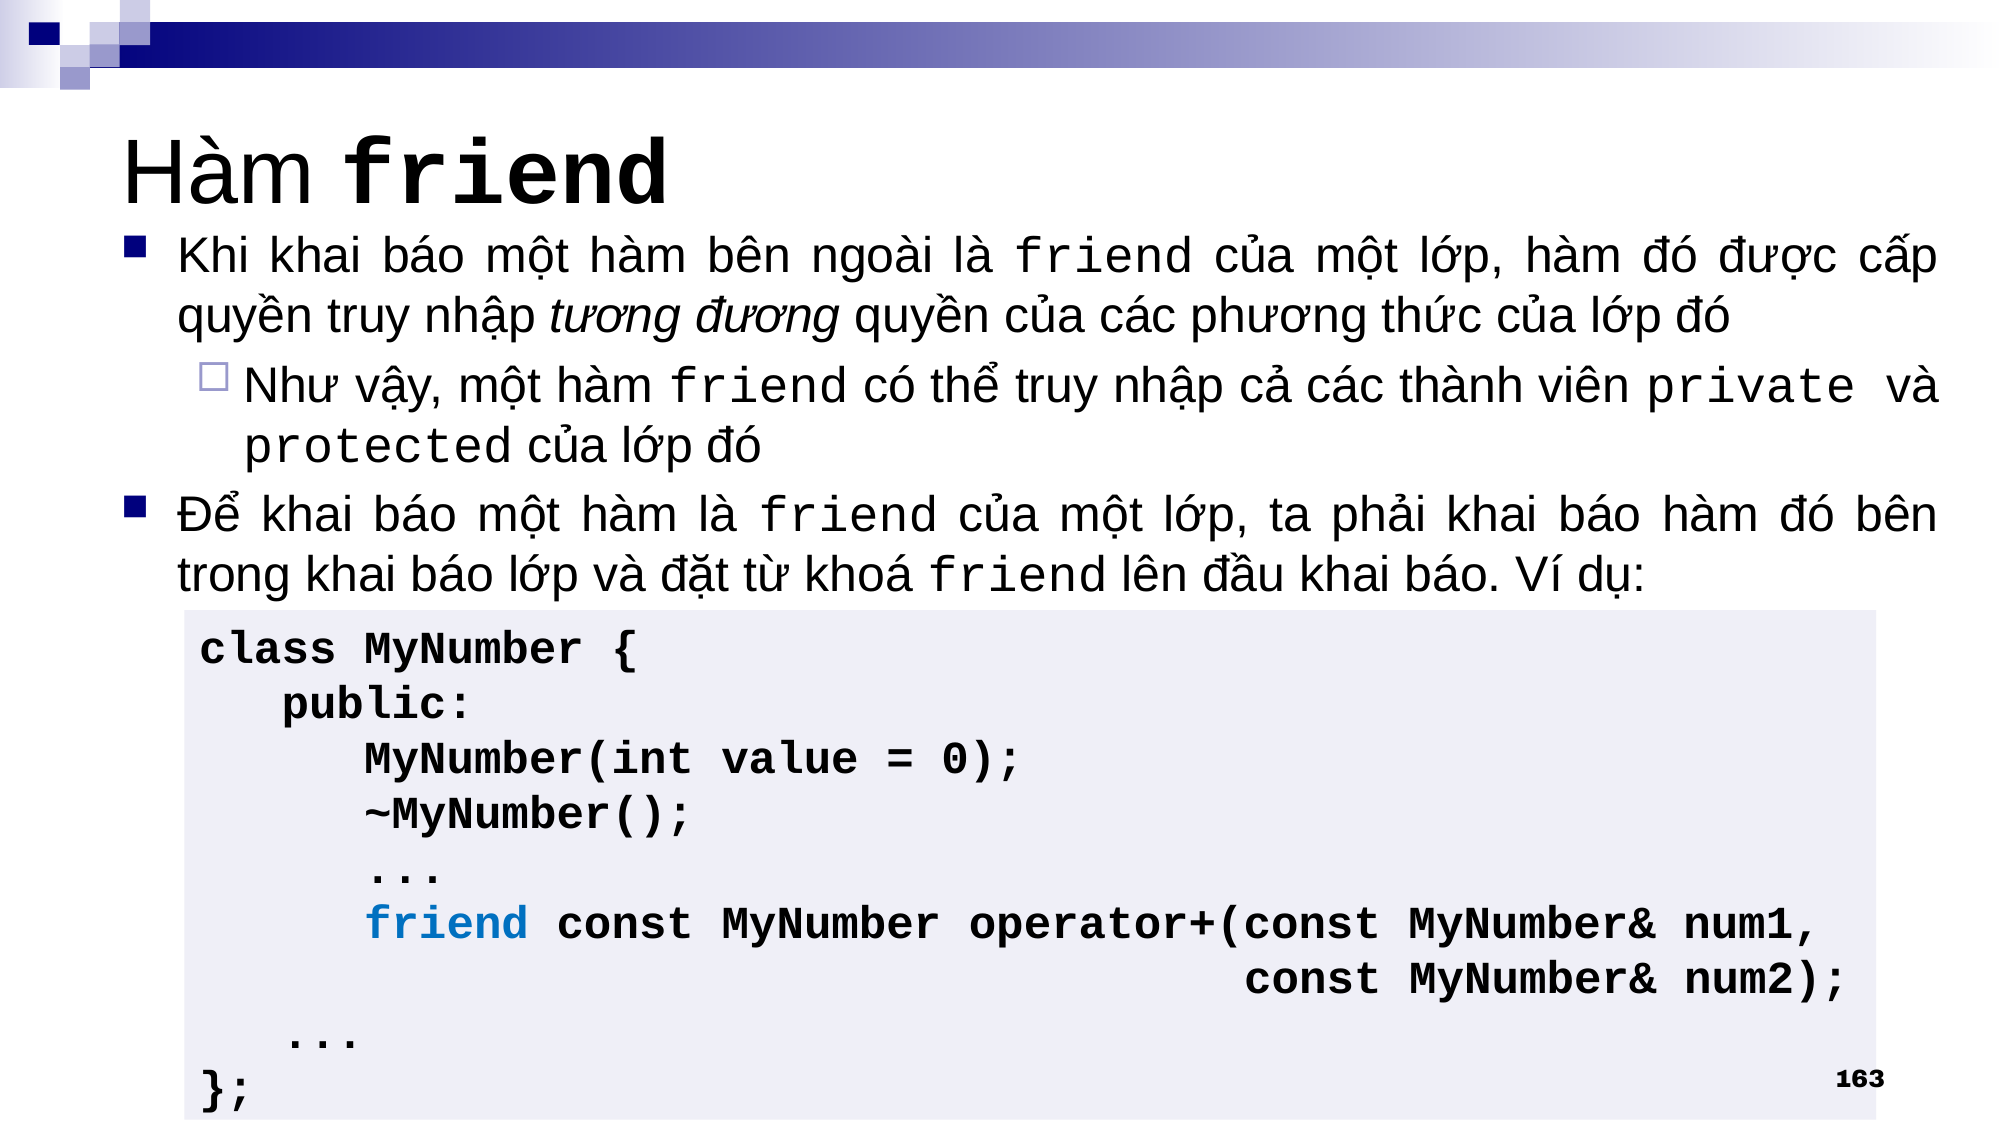

# Hàm friend
Khi khai báo một hàm bên ngoài là friend của một lớp, hàm đó được cấp quyền truy nhập tương đương quyền của các phương thức của lớp đó
Như vậy, một hàm friend có thể truy nhập cả các thành viên private và protected của lớp đó
Để khai báo một hàm là friend của một lớp, ta phải khai báo hàm đó bên trong khai báo lớp và đặt từ khoá friend lên đầu khai báo. Ví dụ:
class MyNumber {
   public:
      MyNumber(int value = 0);
      ~MyNumber();
      ...
      friend const MyNumber operator+(const MyNumber& num1,
                                      const MyNumber& num2);
   ...
};
163